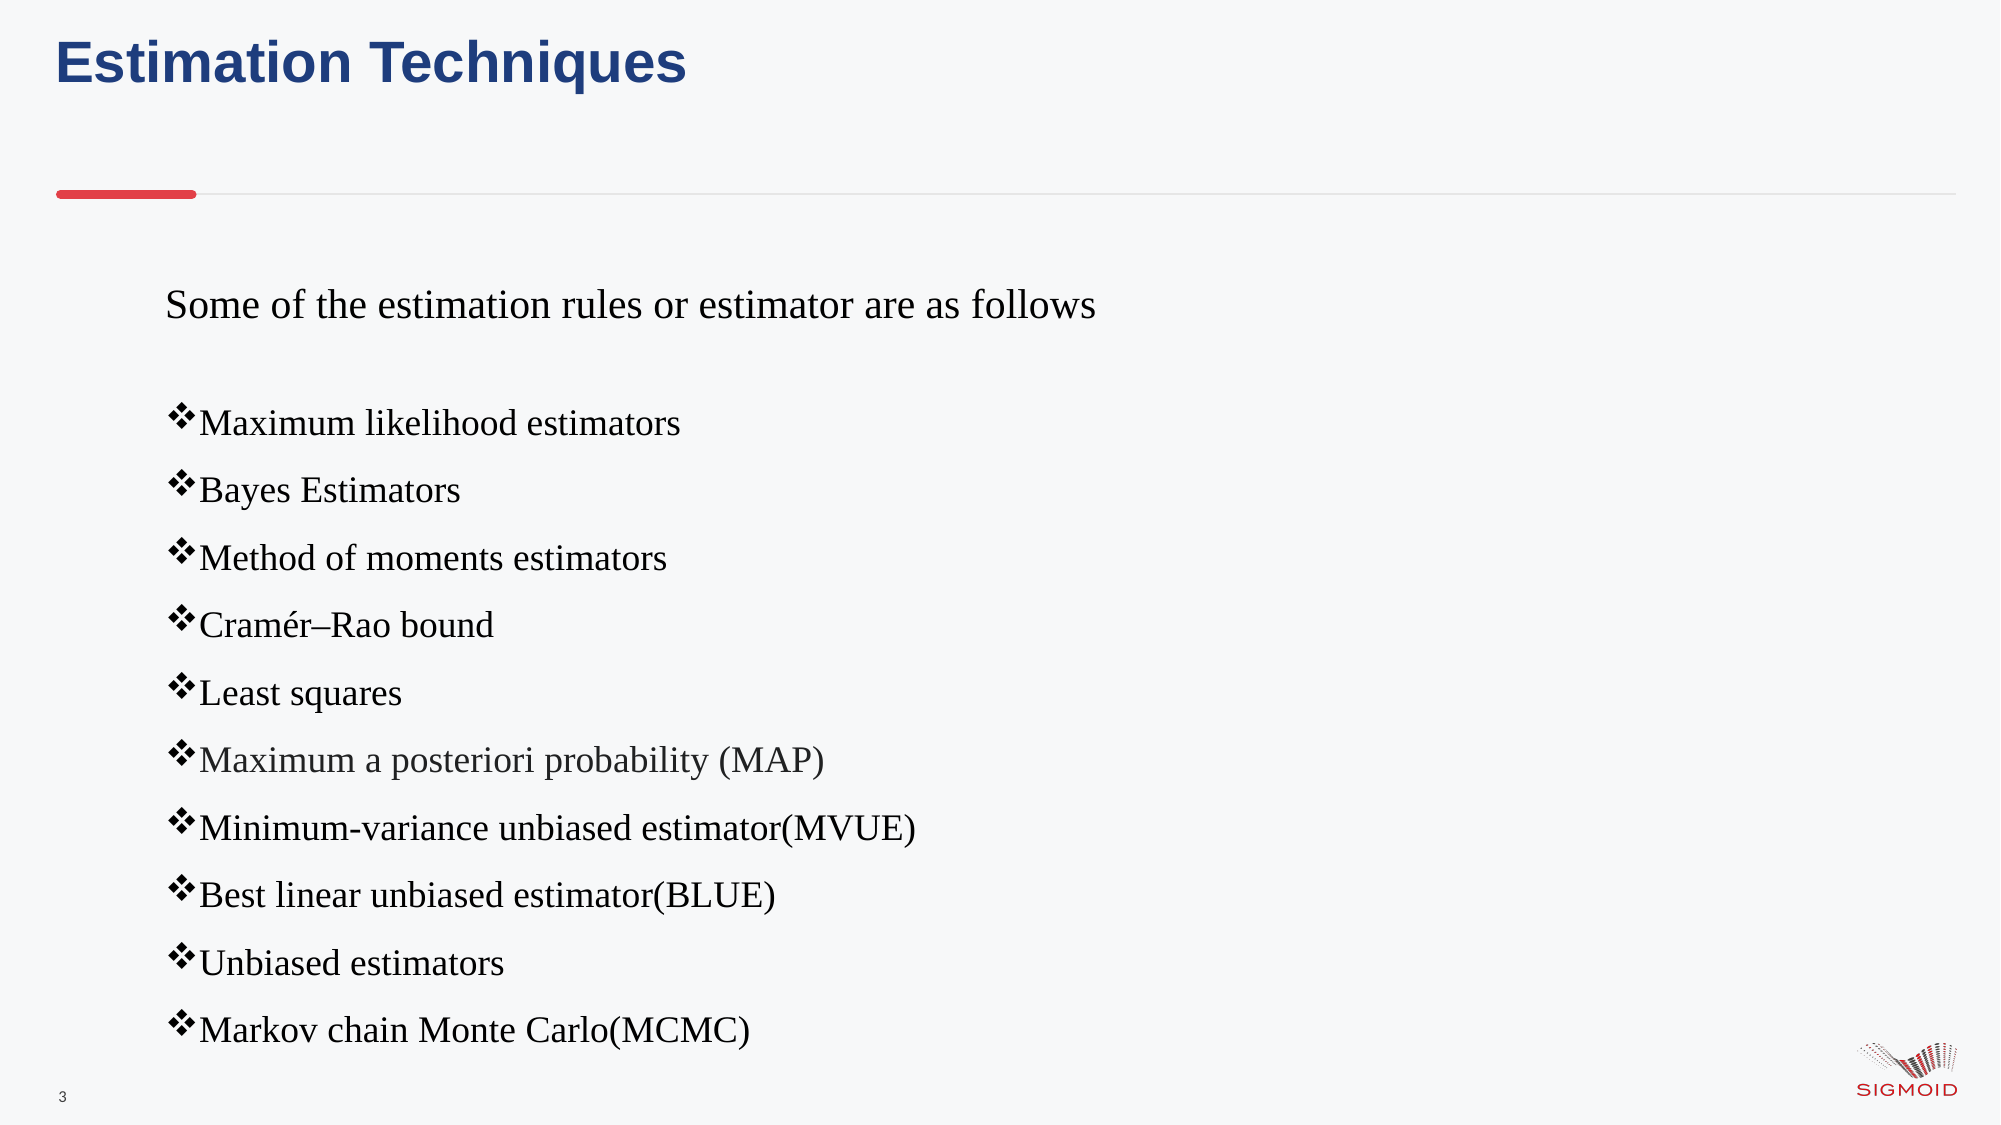

Estimation Techniques
Some of the estimation rules or estimator are as follows
Maximum likelihood estimators
Bayes Estimators
Method of moments estimators
Cramér–Rao bound
Least squares
Maximum a posteriori probability (MAP)
Minimum-variance unbiased estimator(MVUE)
Best linear unbiased estimator(BLUE)
Unbiased estimators
Markov chain Monte Carlo(MCMC)